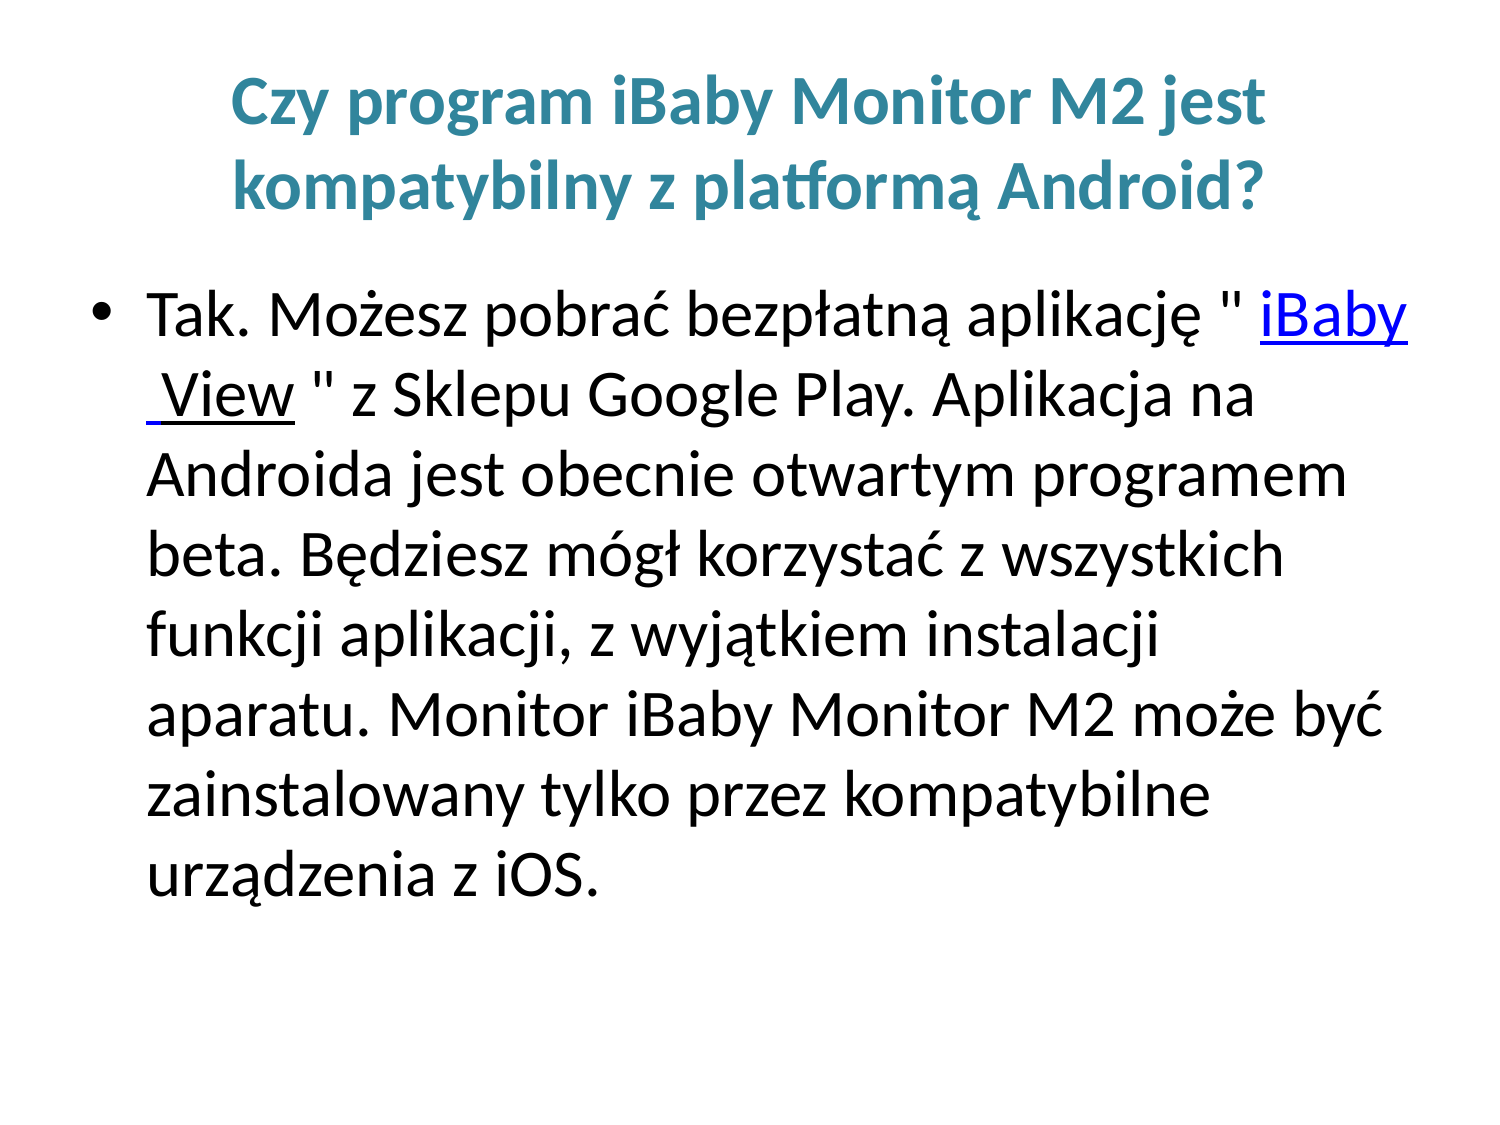

# Czy program iBaby Monitor M2 jest kompatybilny z platformą Android?
Tak. Możesz pobrać bezpłatną aplikację " iBaby View " z Sklepu Google Play. Aplikacja na Androida jest obecnie otwartym programem beta. Będziesz mógł korzystać z wszystkich funkcji aplikacji, z wyjątkiem instalacji aparatu. Monitor iBaby Monitor M2 może być zainstalowany tylko przez kompatybilne urządzenia z iOS.